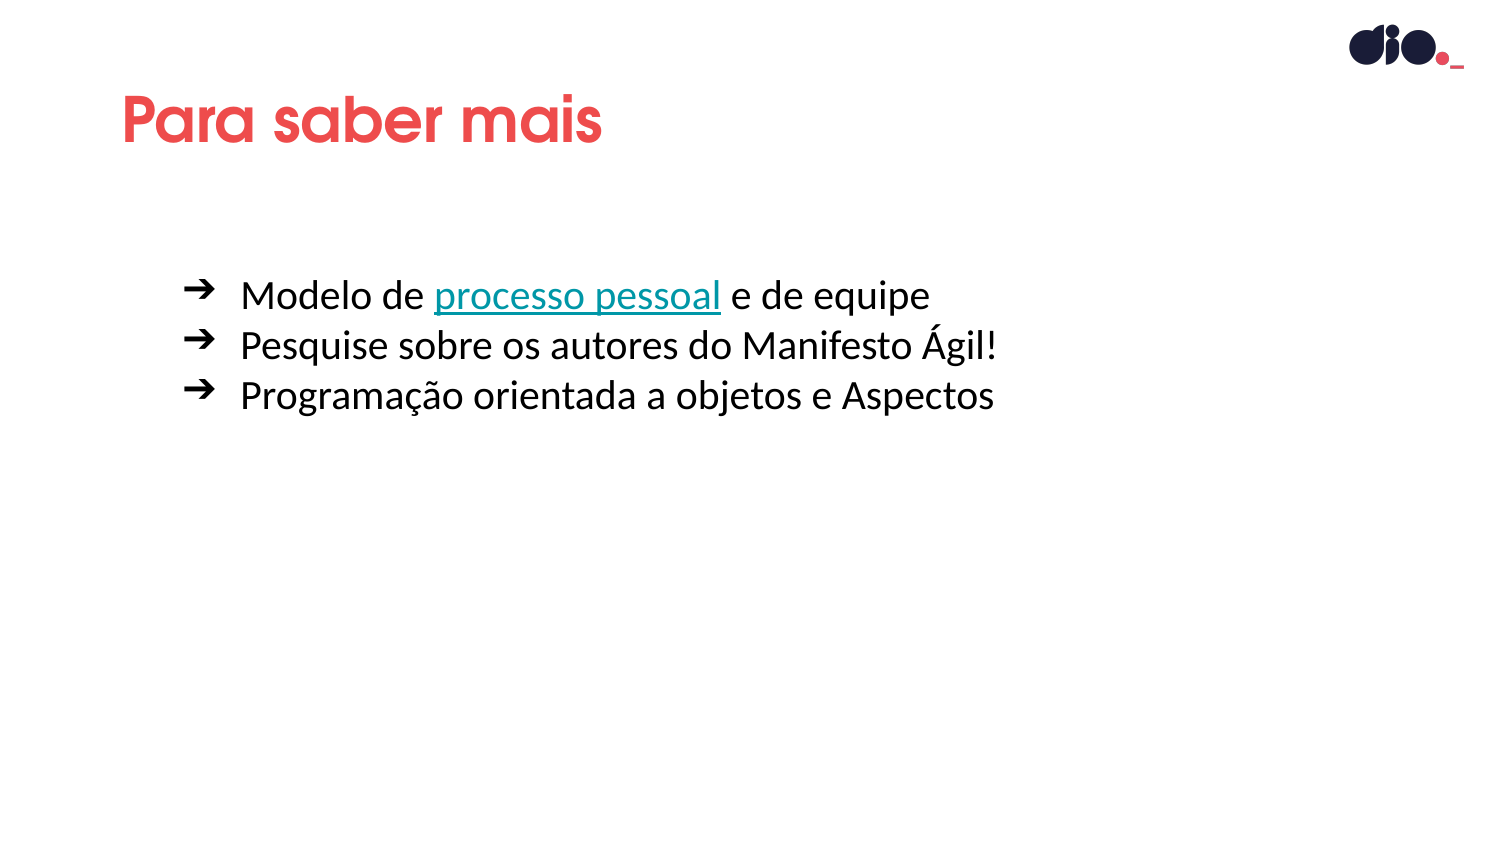

Para saber mais
Modelo de processo pessoal e de equipe
Pesquise sobre os autores do Manifesto Ágil!
Programação orientada a objetos e Aspectos